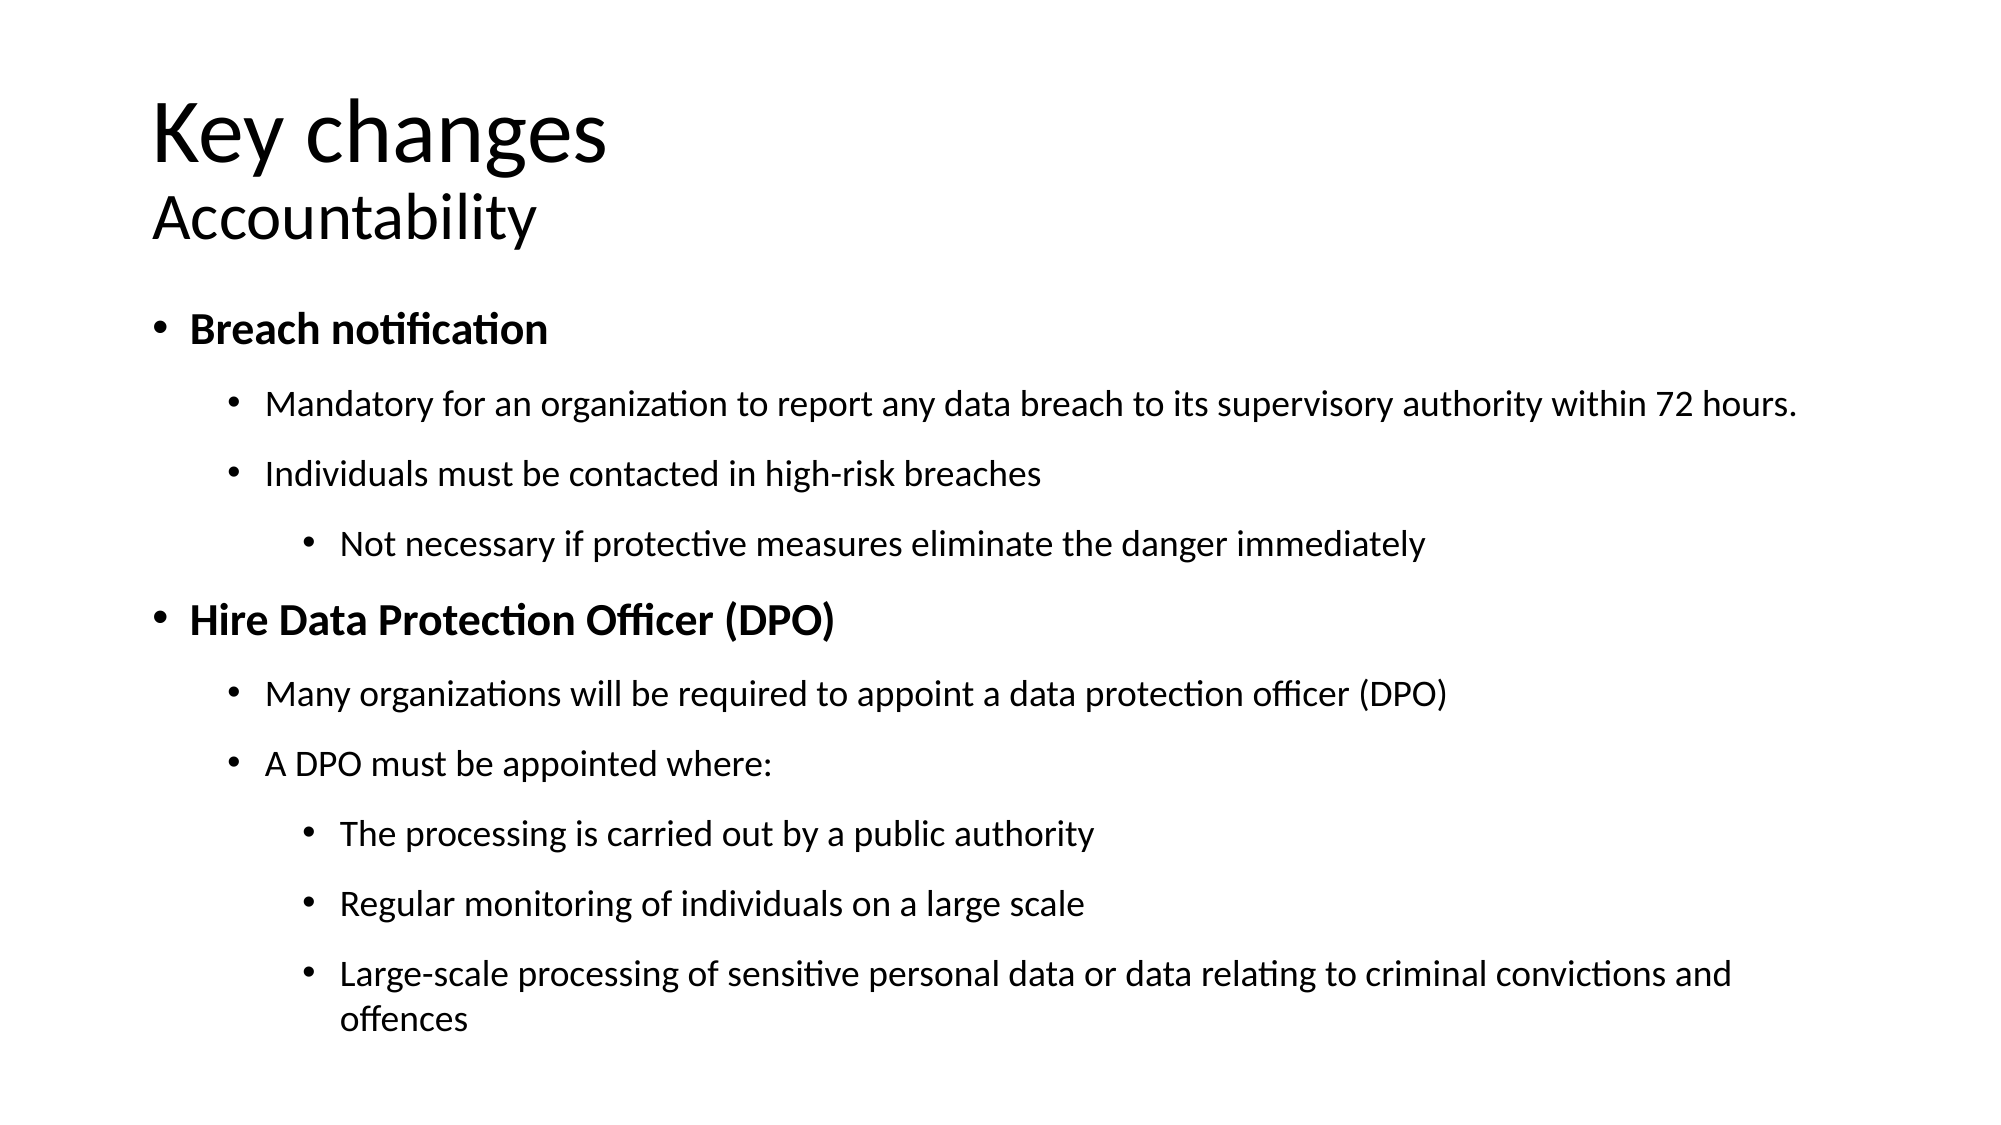

# Key changes Accountability
Breach notification
Mandatory for an organization to report any data breach to its supervisory authority within 72 hours.
Individuals must be contacted in high-risk breaches
Not necessary if protective measures eliminate the danger immediately
Hire Data Protection Officer (DPO)
Many organizations will be required to appoint a data protection officer (DPO)
A DPO must be appointed where:
The processing is carried out by a public authority
Regular monitoring of individuals on a large scale
Large-scale processing of sensitive personal data or data relating to criminal convictions and offences